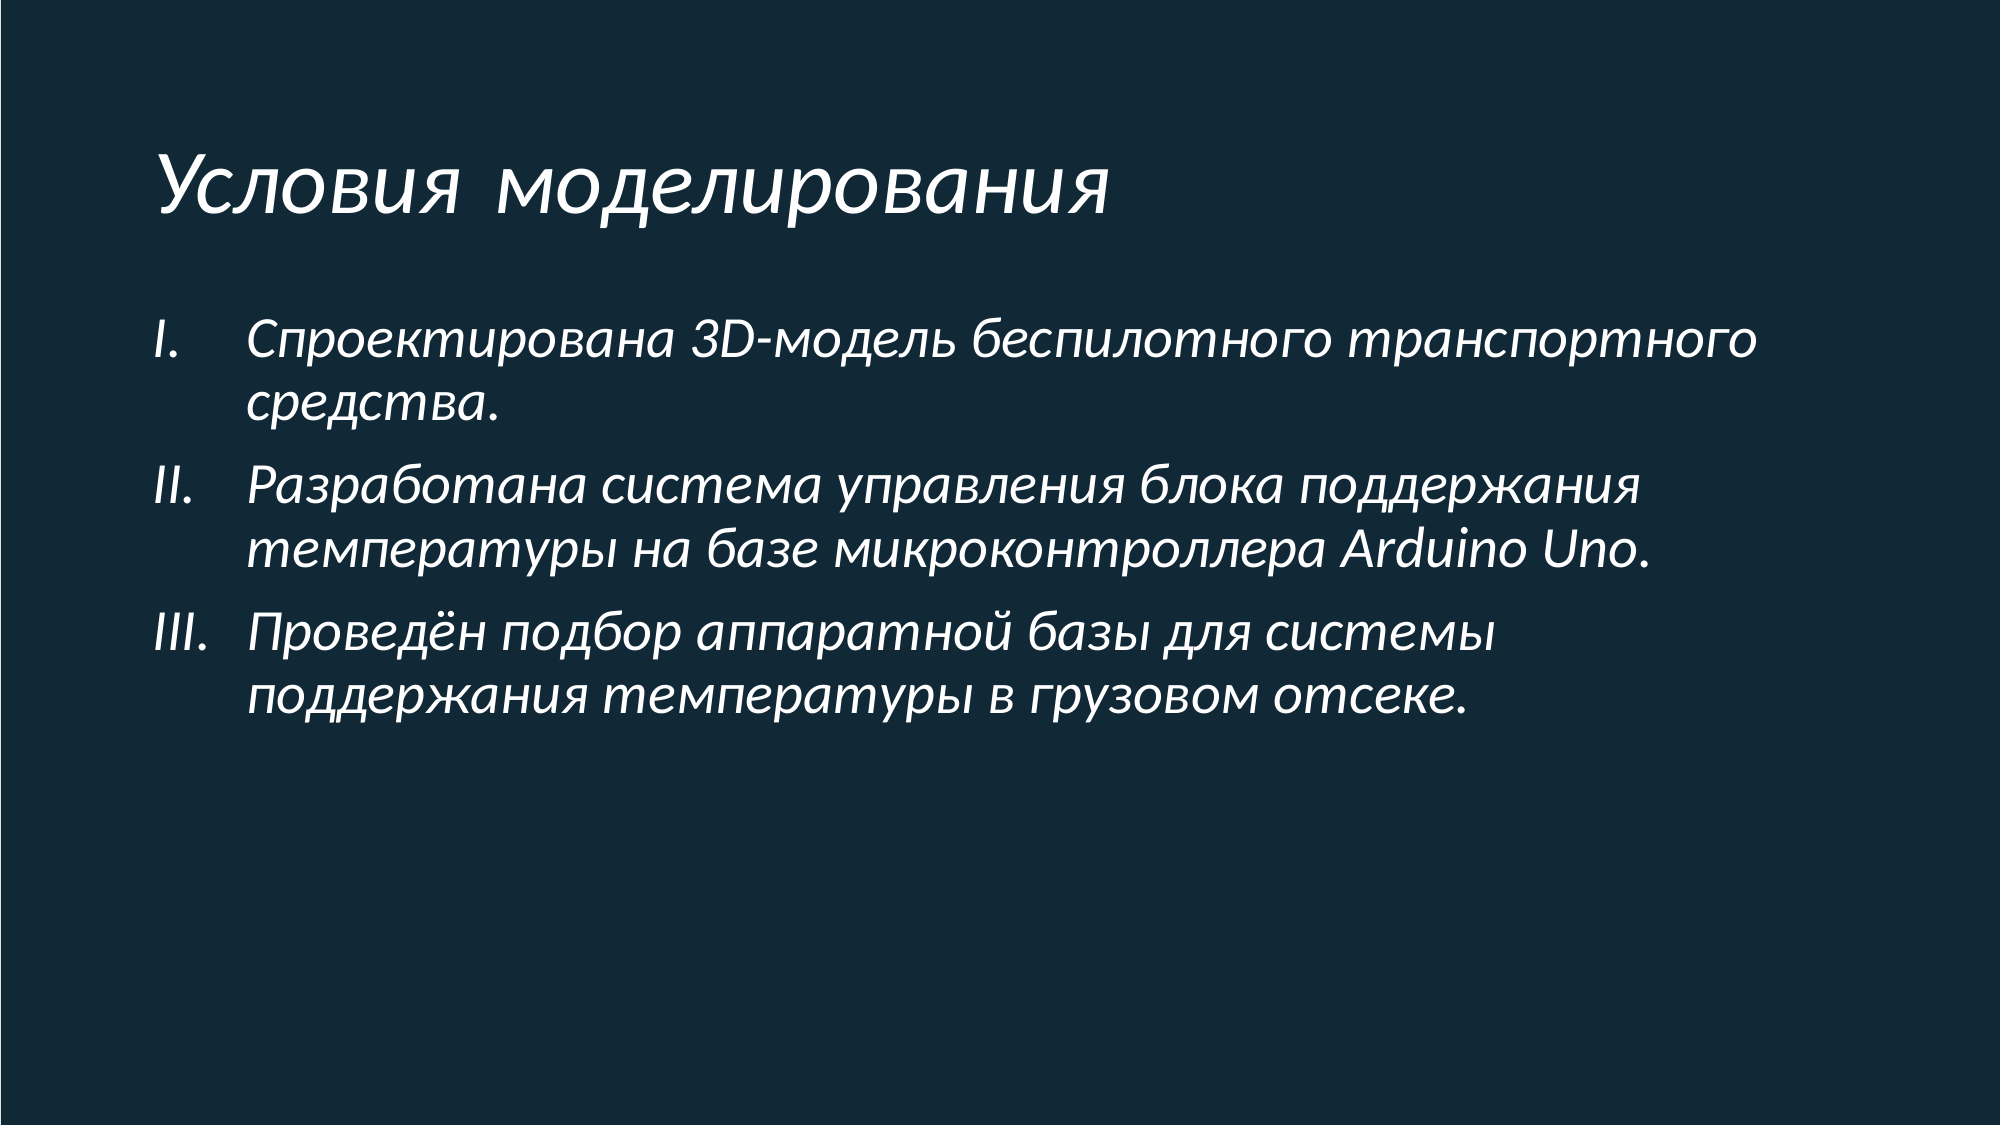

# Условия моделирования
Спроектирована 3D-модель беспилотного транспортного средства.
Разработана система управления блока поддержания температуры на базе микроконтроллера Arduino Uno.
Проведён подбор аппаратной базы для системы поддержания температуры в грузовом отсеке.